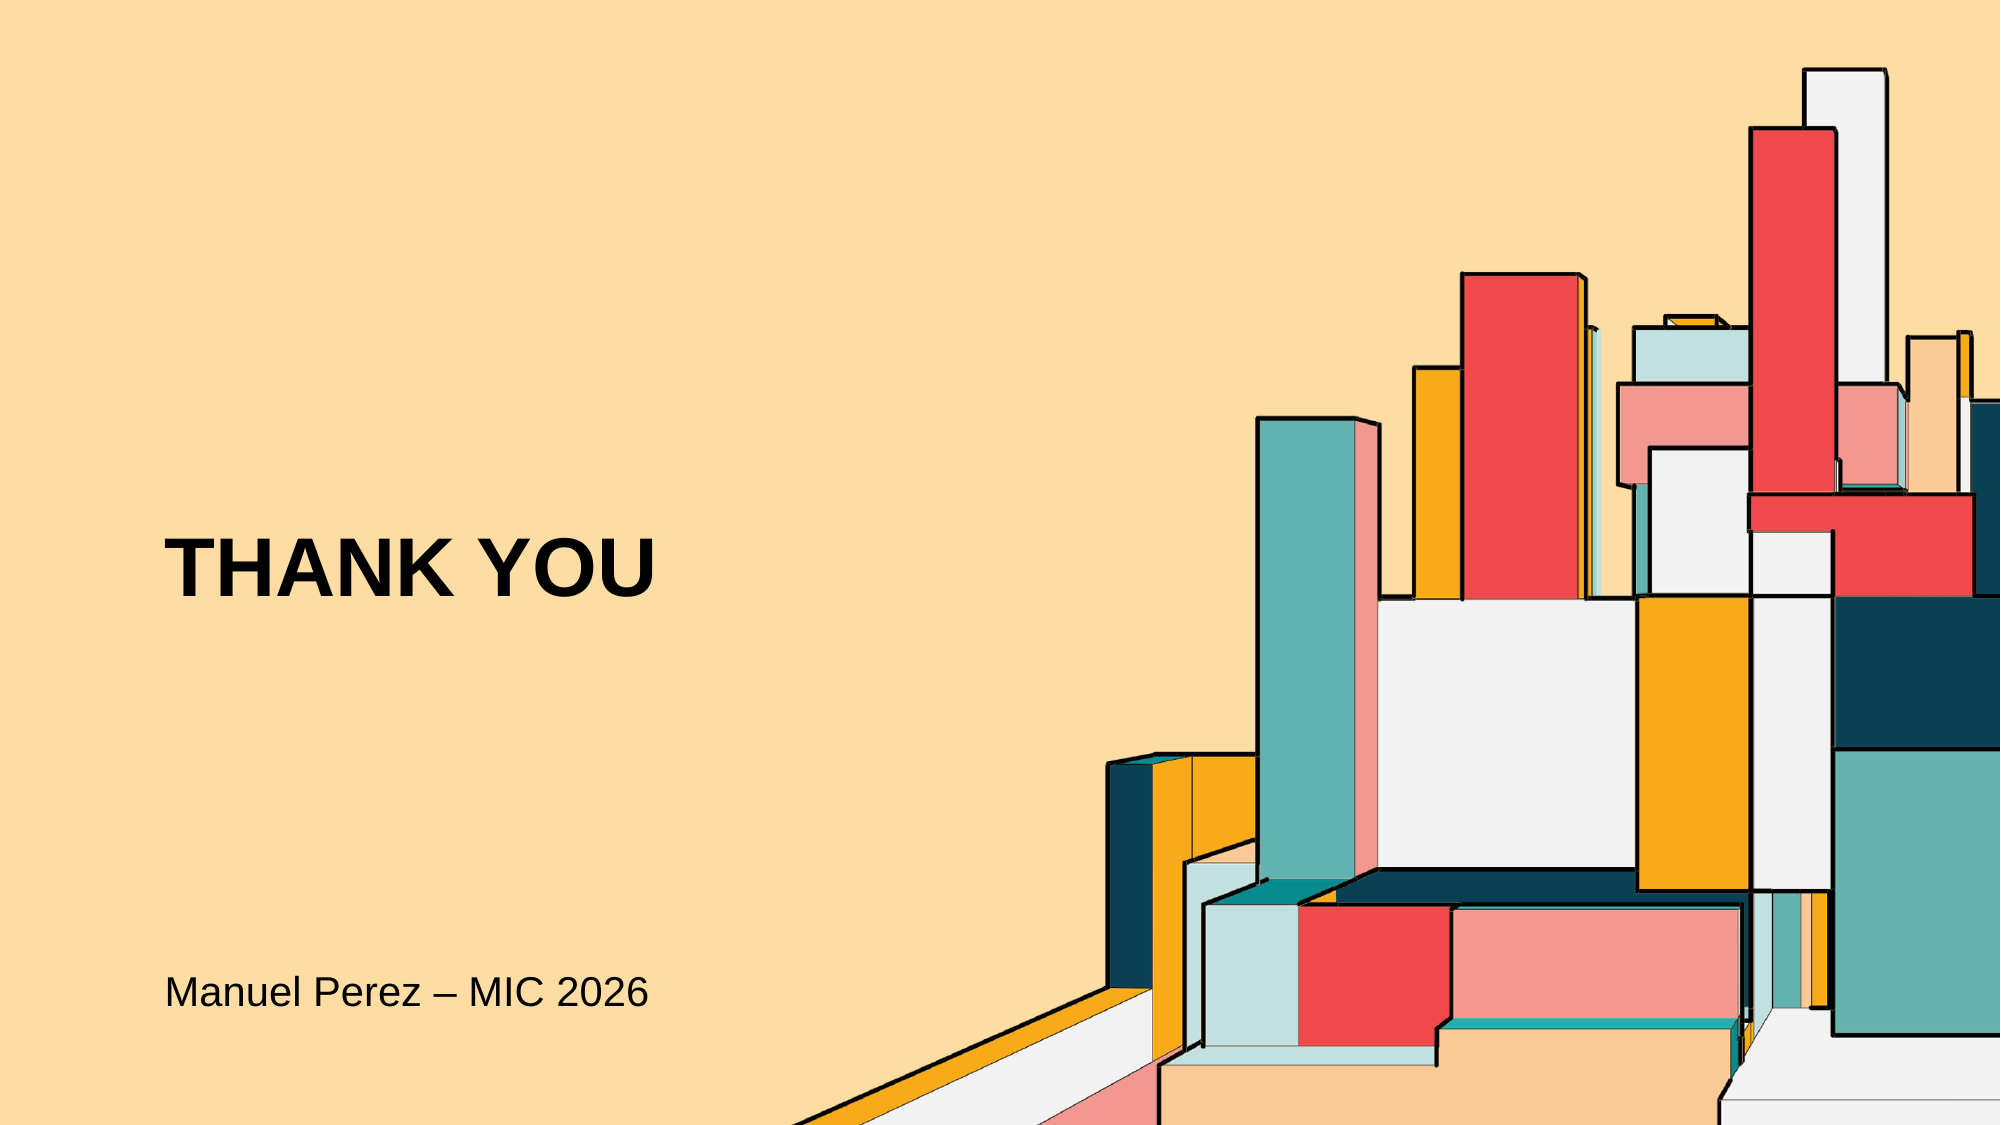

# Thank you

Manuel Perez – MIC 2026